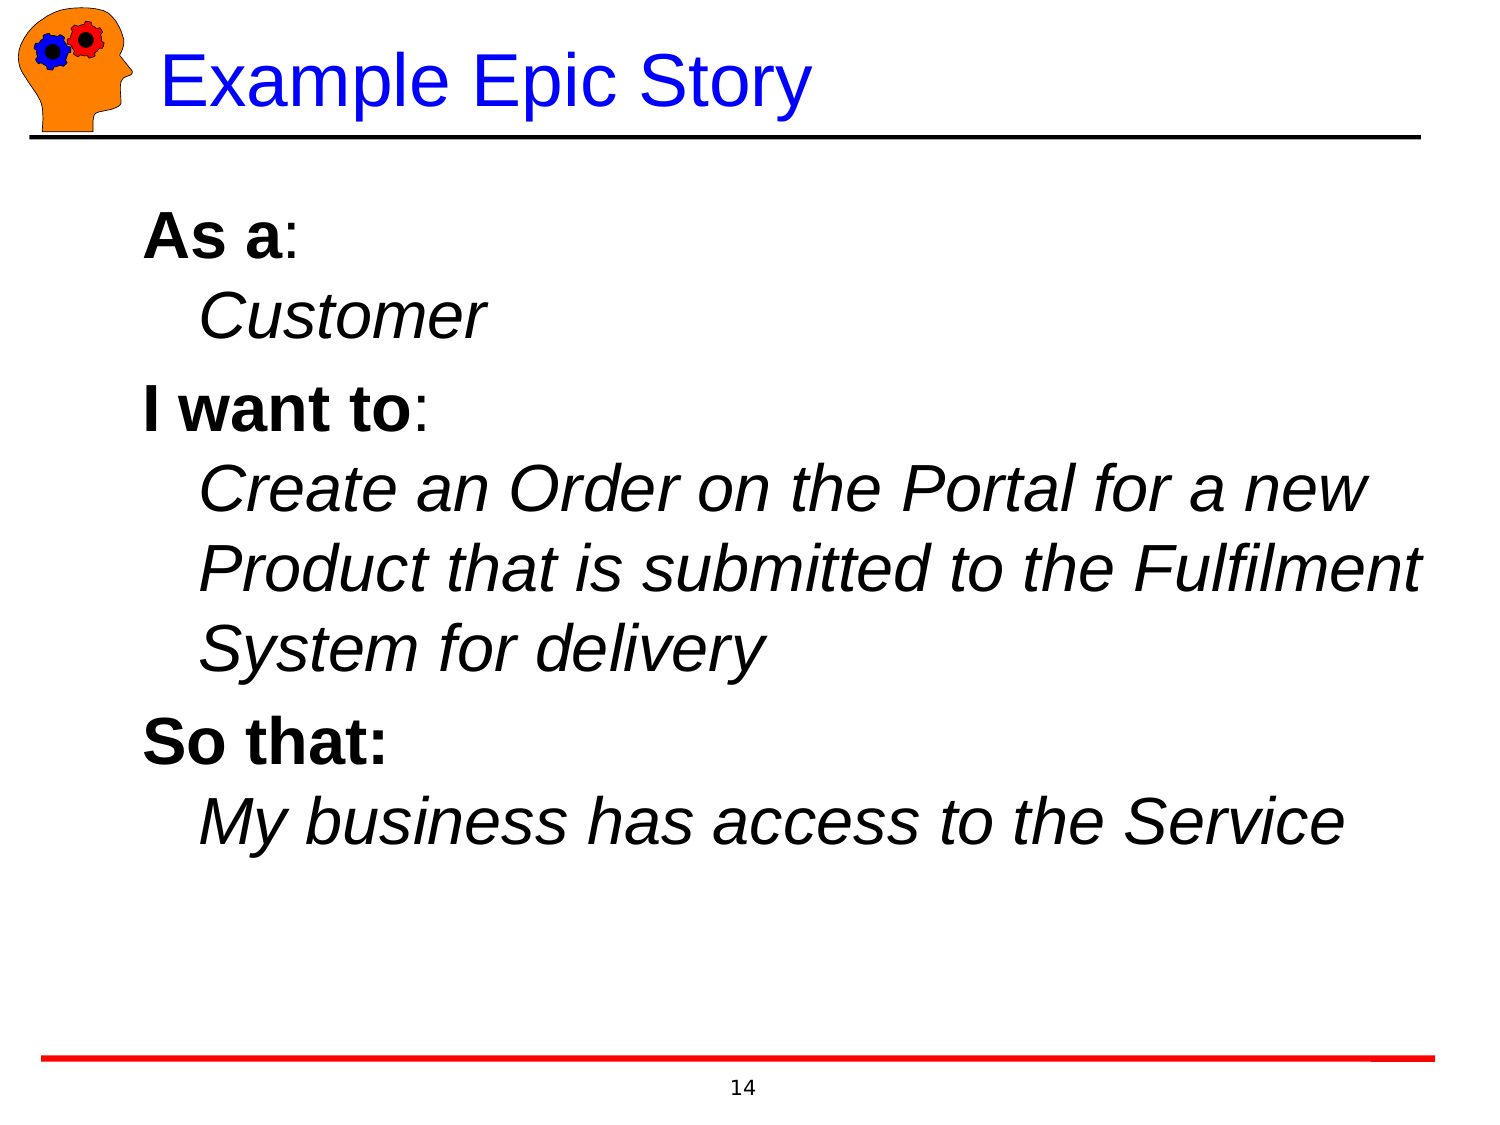

# Example Epic Story
As a:
Customer
I want to:
Create an Order on the Portal for a new Product that is submitted to the Fulfilment System for delivery
So that:
My business has access to the Service